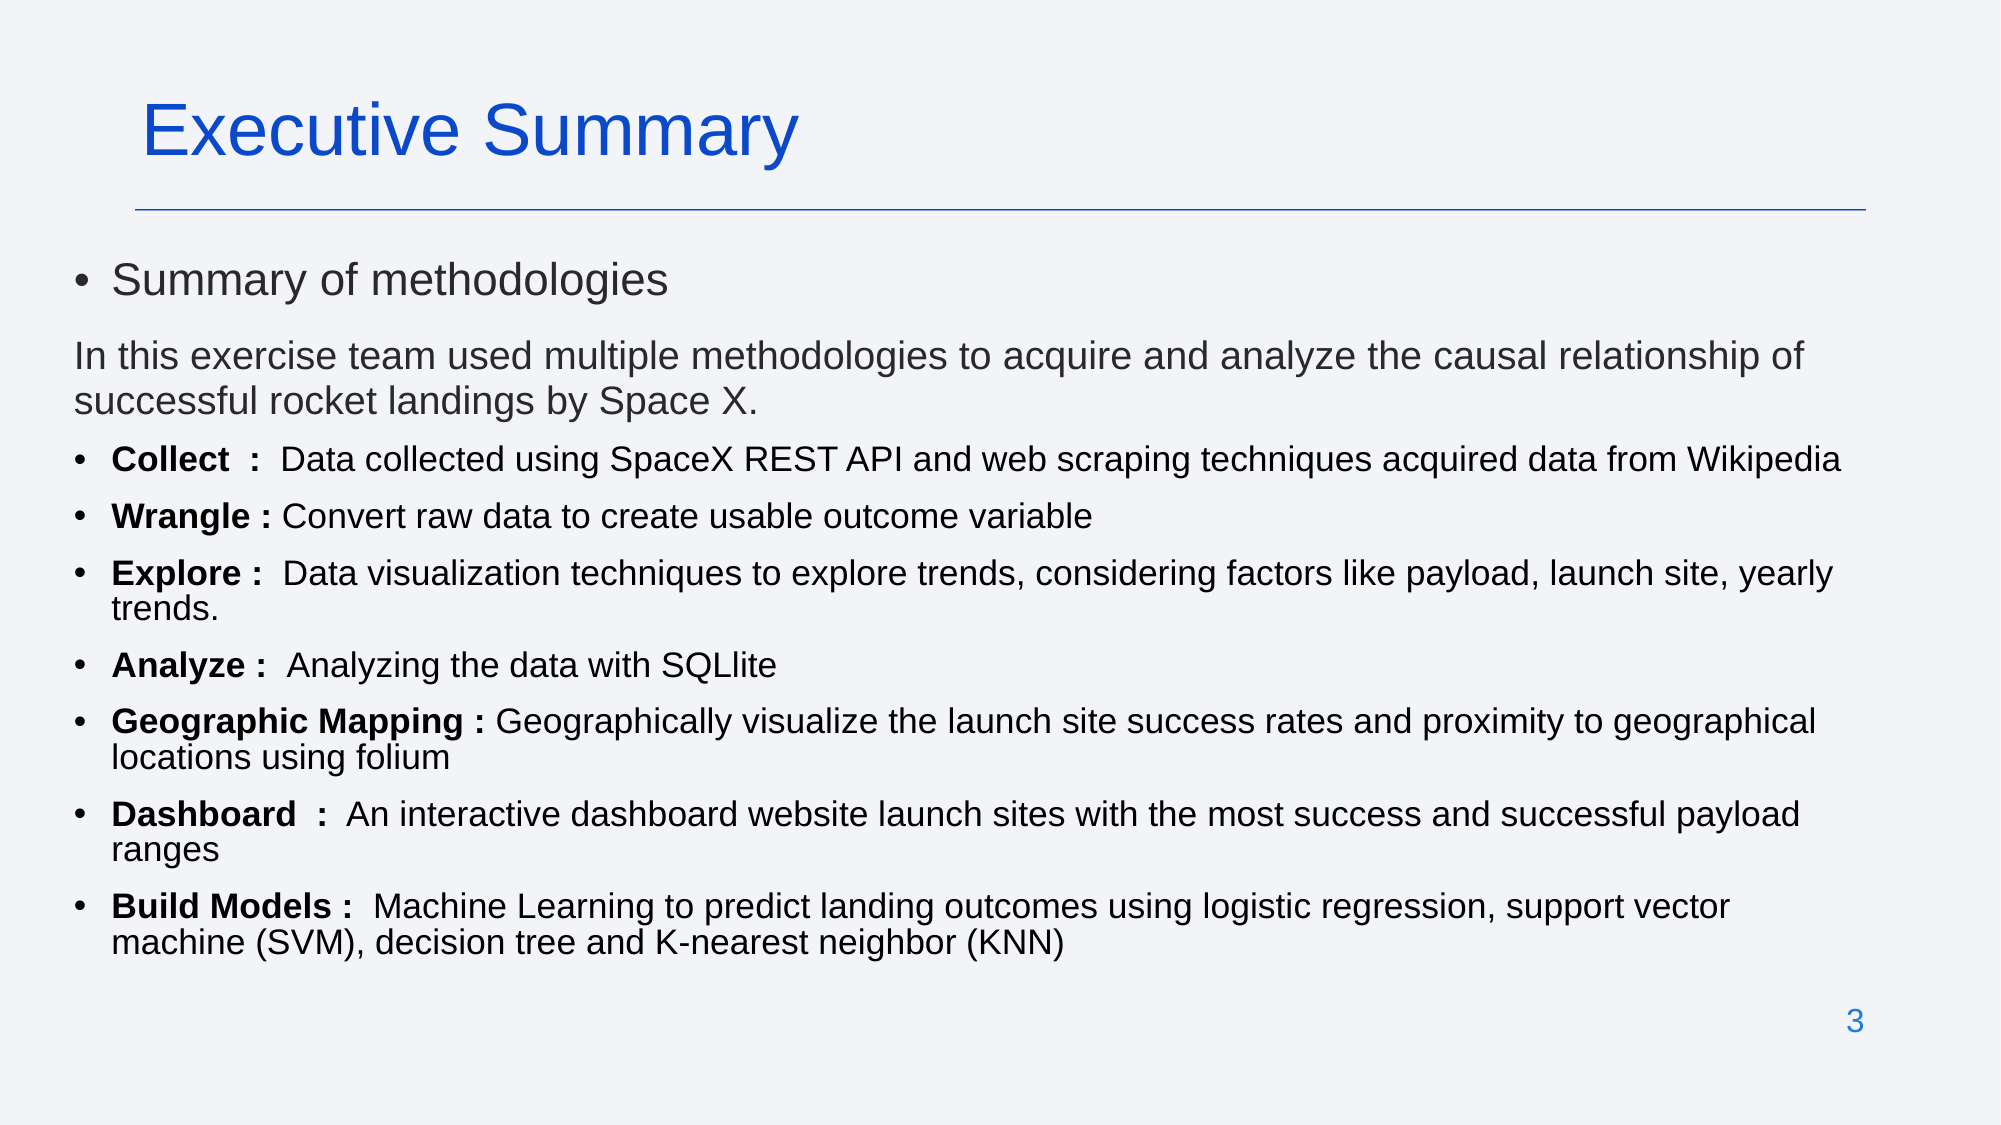

Executive Summary
Summary of methodologies
In this exercise team used multiple methodologies to acquire and analyze the causal relationship of successful rocket landings by Space X.
Collect  :  Data collected using SpaceX REST API and web scraping techniques acquired data from Wikipedia
Wrangle : Convert raw data to create usable outcome variable
Explore :  Data visualization techniques to explore trends, considering factors like payload, launch site, yearly trends.
Analyze :  Analyzing the data with SQLlite
Geographic Mapping : Geographically visualize the launch site success rates and proximity to geographical locations using folium
Dashboard  :  An interactive dashboard website launch sites with the most success and successful payload ranges
Build Models :  Machine Learning to predict landing outcomes using logistic regression, support vector machine (SVM), decision tree and K-nearest neighbor (KNN)

3